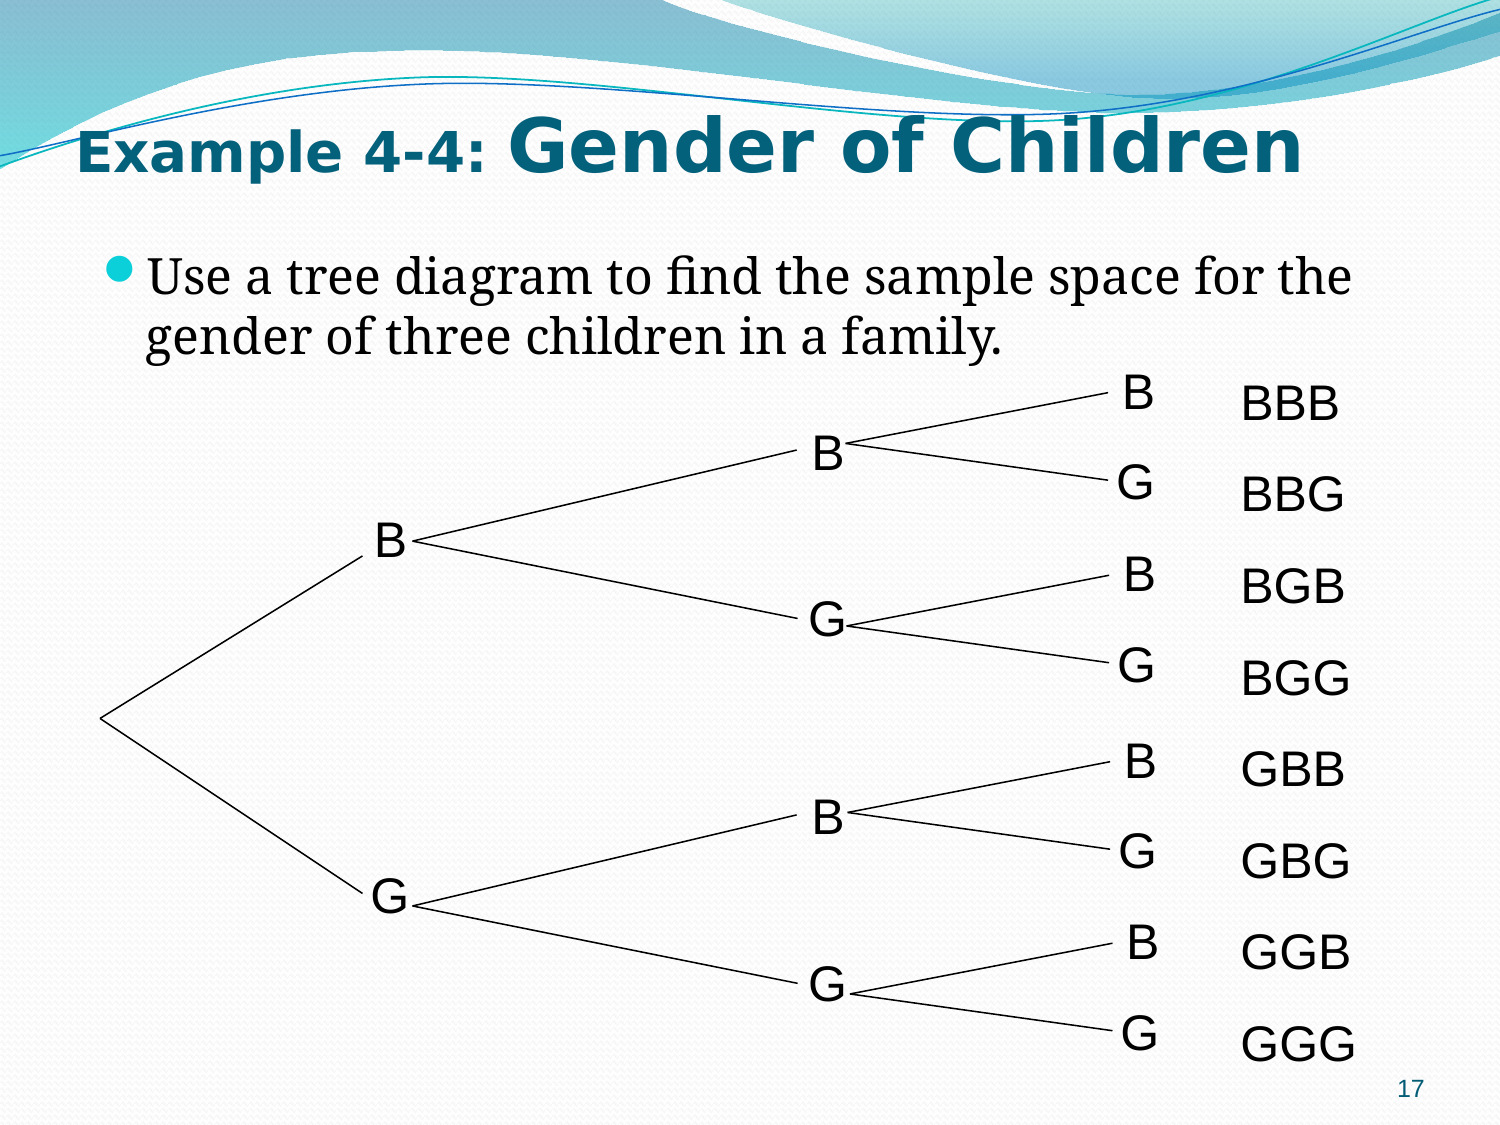

# Example 4-4: Gender of Children
Use a tree diagram to find the sample space for the gender of three children in a family.
BBB
BBG
BGB
BGG
GBB
GBG
GGB
GGG
B
B
G
B
B
G
G
B
B
G
G
B
G
G
17